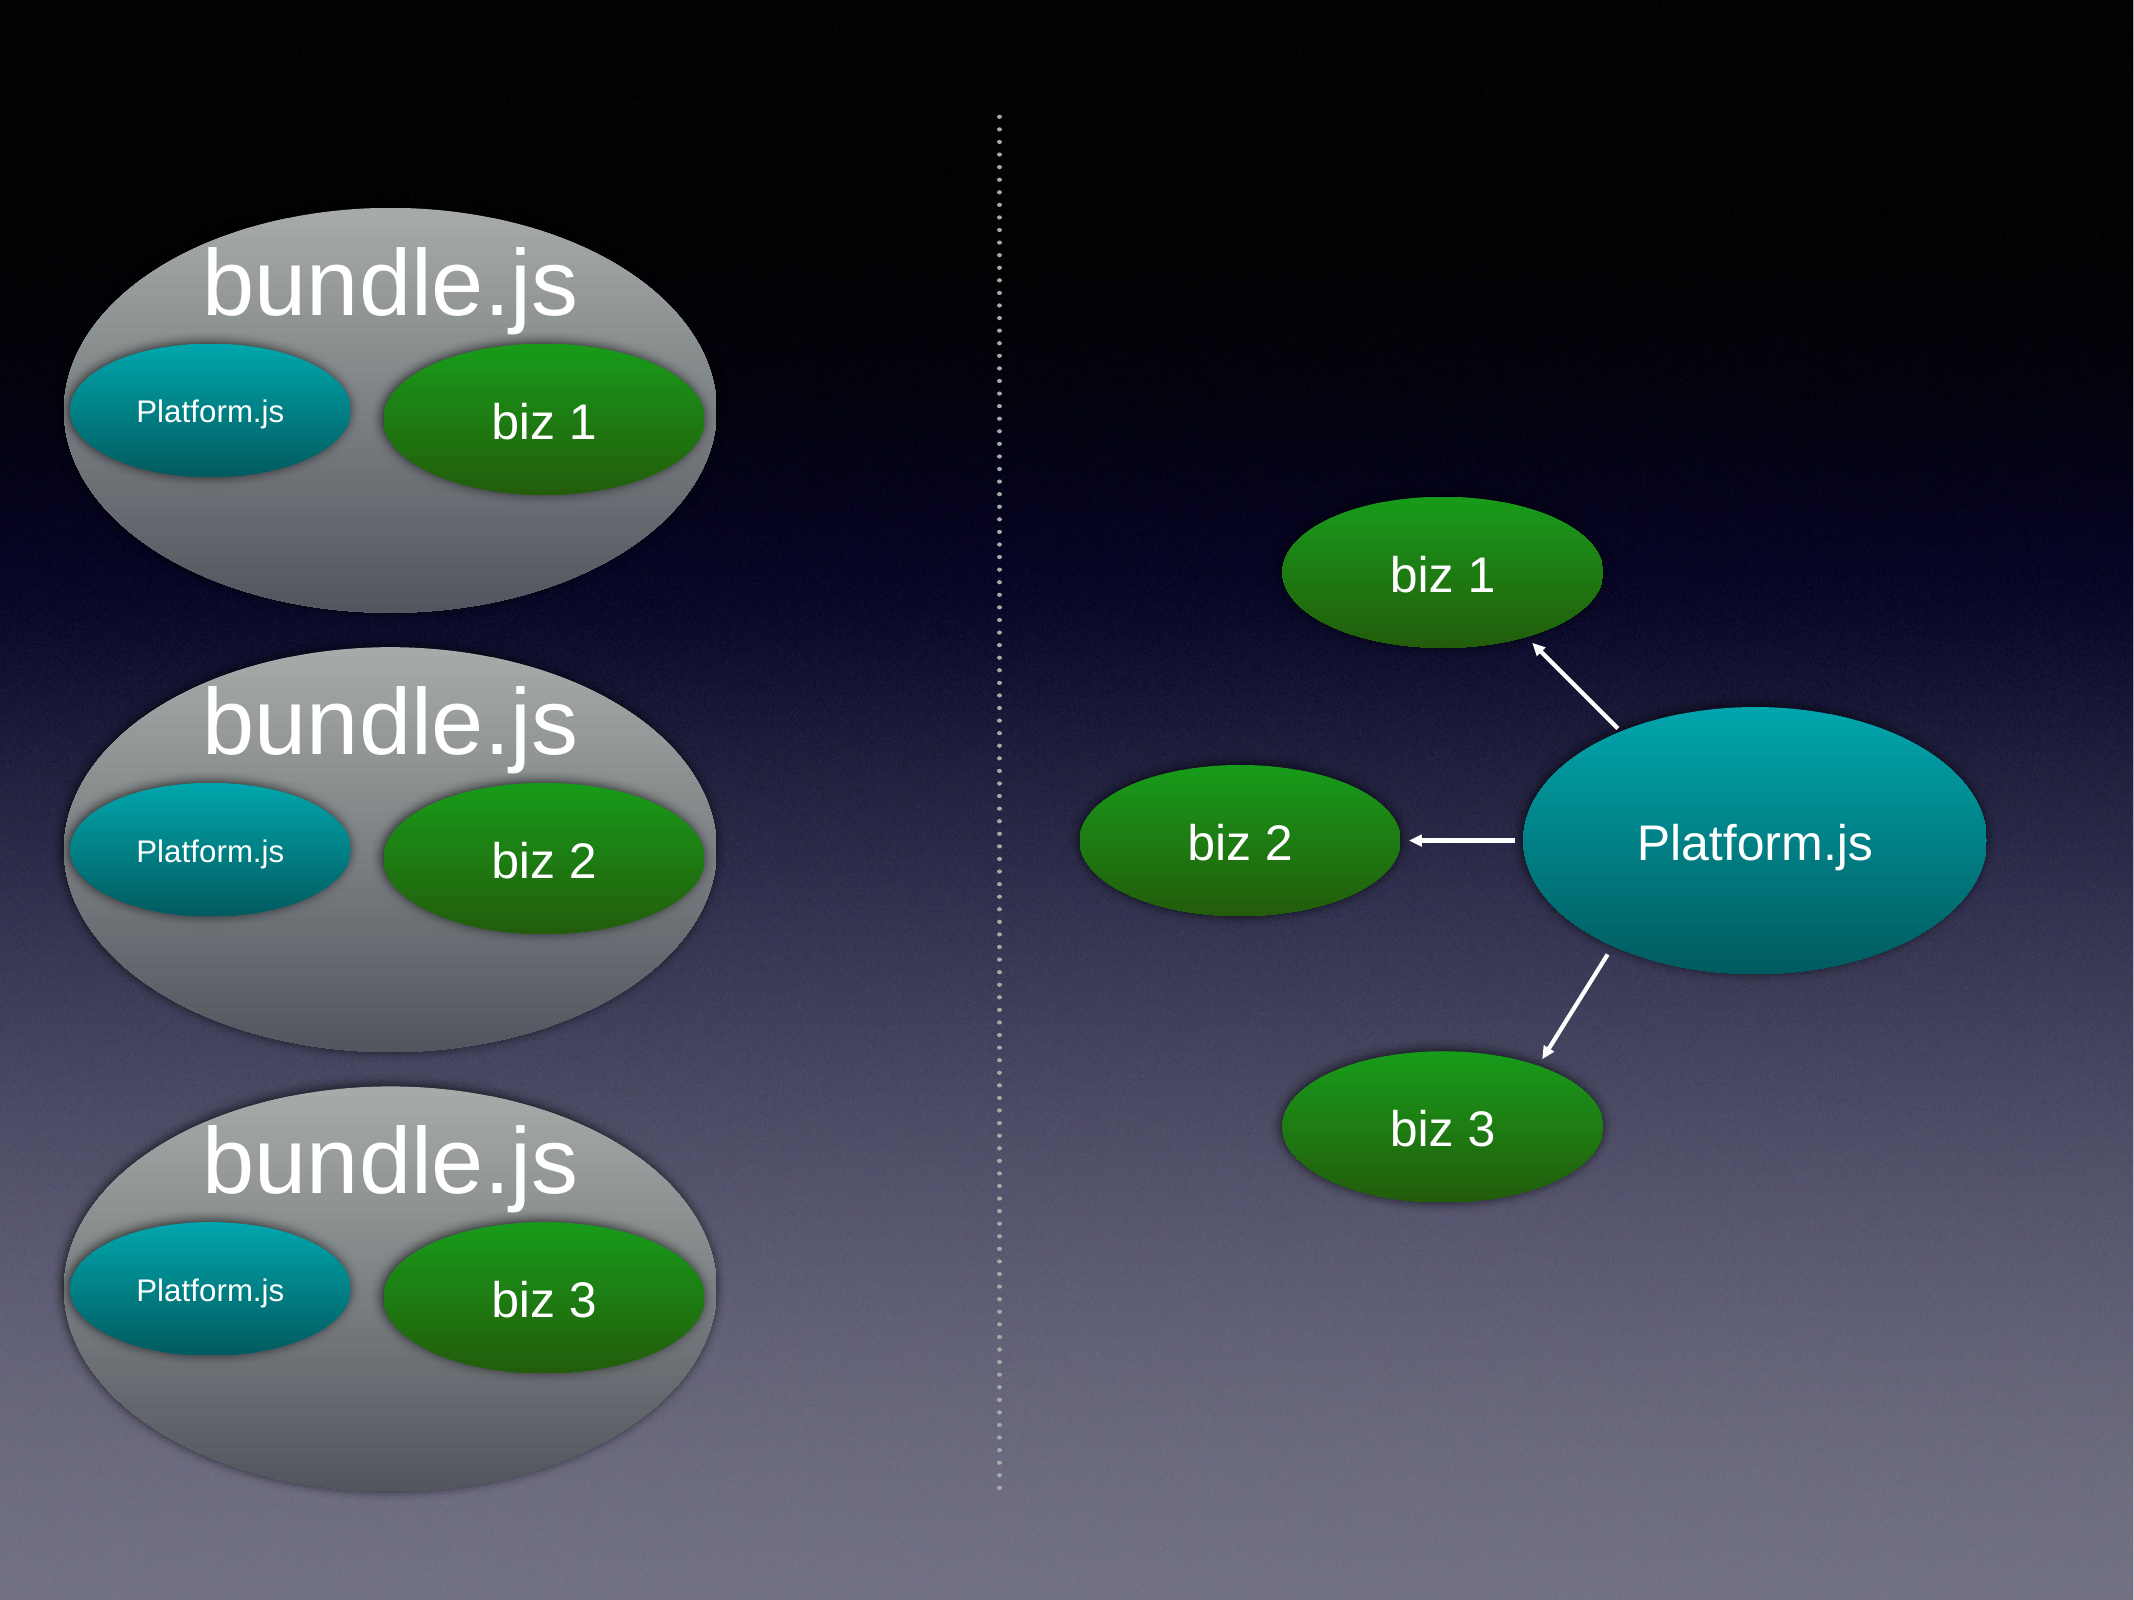

bundle.js
Platform.js
biz 1

bundle.js
Platform.js
biz 2

bundle.js
Platform.js
biz 3
biz 1

Platform.js
biz 2

biz 3